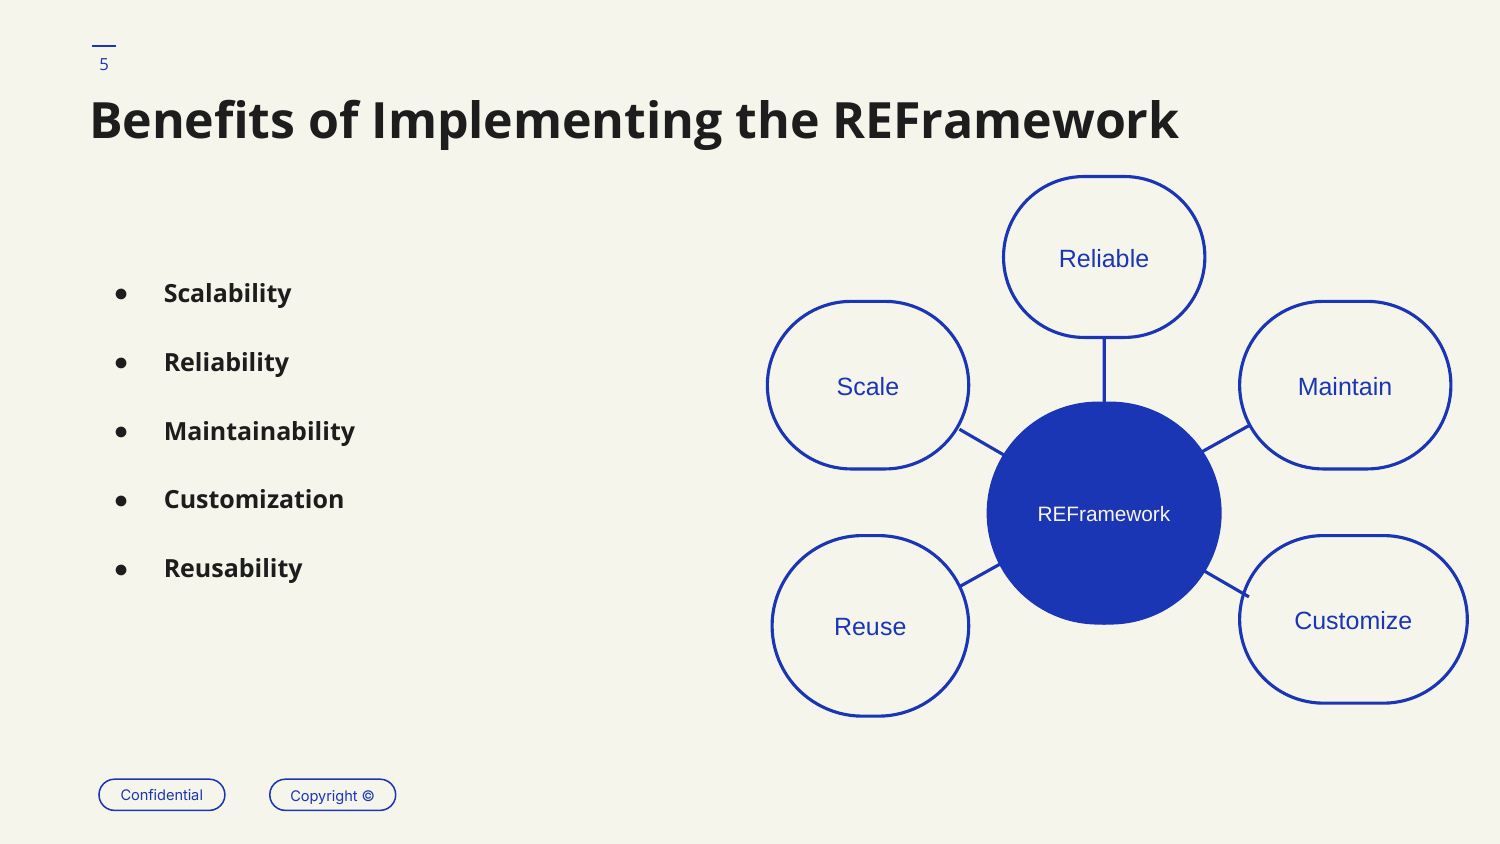

5
# Benefits of Implementing the REFramework

Reliable
Scalability

Reliability

Maintainability

Customization

Reusability

Maintain
Scale
REFramework
Customize
Reuse